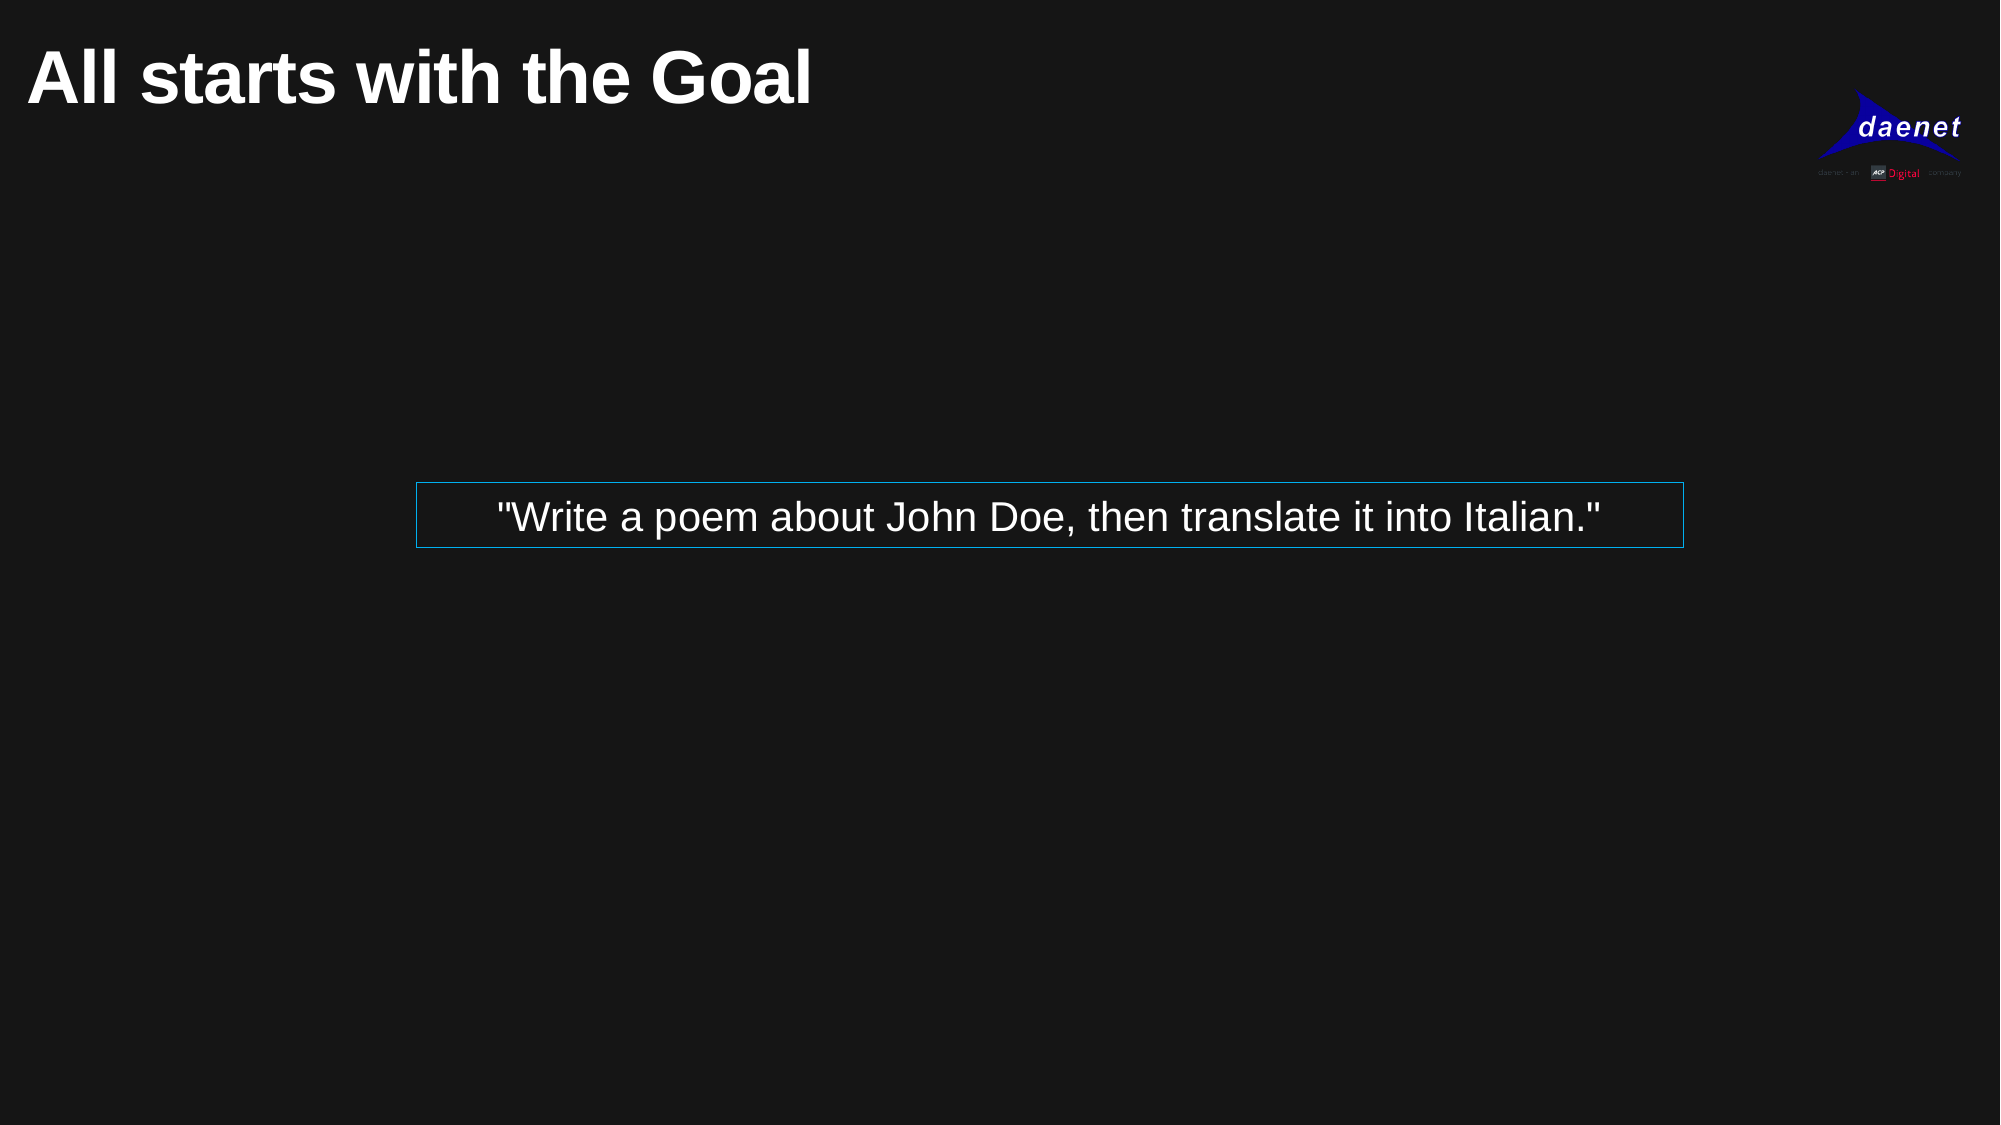

# All starts with the Goal
"Write a poem about John Doe, then translate it into Italian."